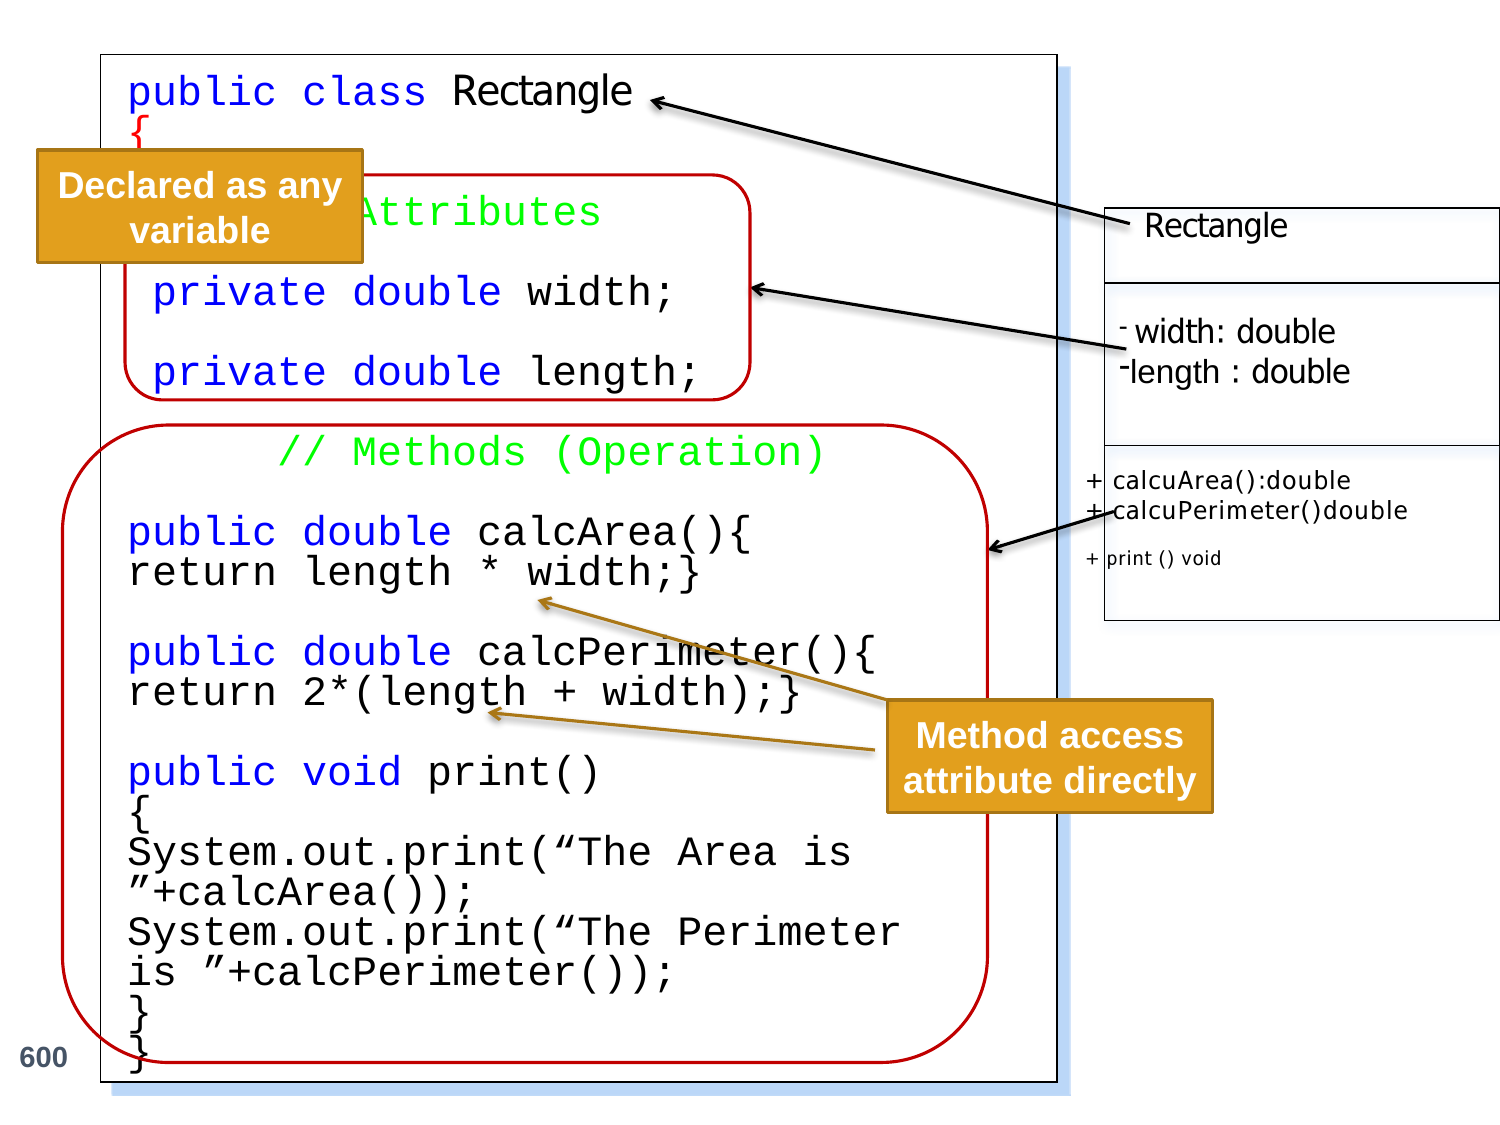

public class Rectangle
{

    	// Attributes

 private double width;

 private double length;

	// Methods (Operation)

public double calcArea(){
return length * width;}

public double calcPerimeter(){
return 2*(length + width);}

public void print()
{
System.out.print(“The Area is ”+calcArea());
System.out.print(“The Perimeter is ”+calcPerimeter());
}
}
Declared as any variable

Rectangle

 width: double
length : double

+ calcuArea():double
+ calcuPerimeter()double
+ print () void

Method access attribute directly
600